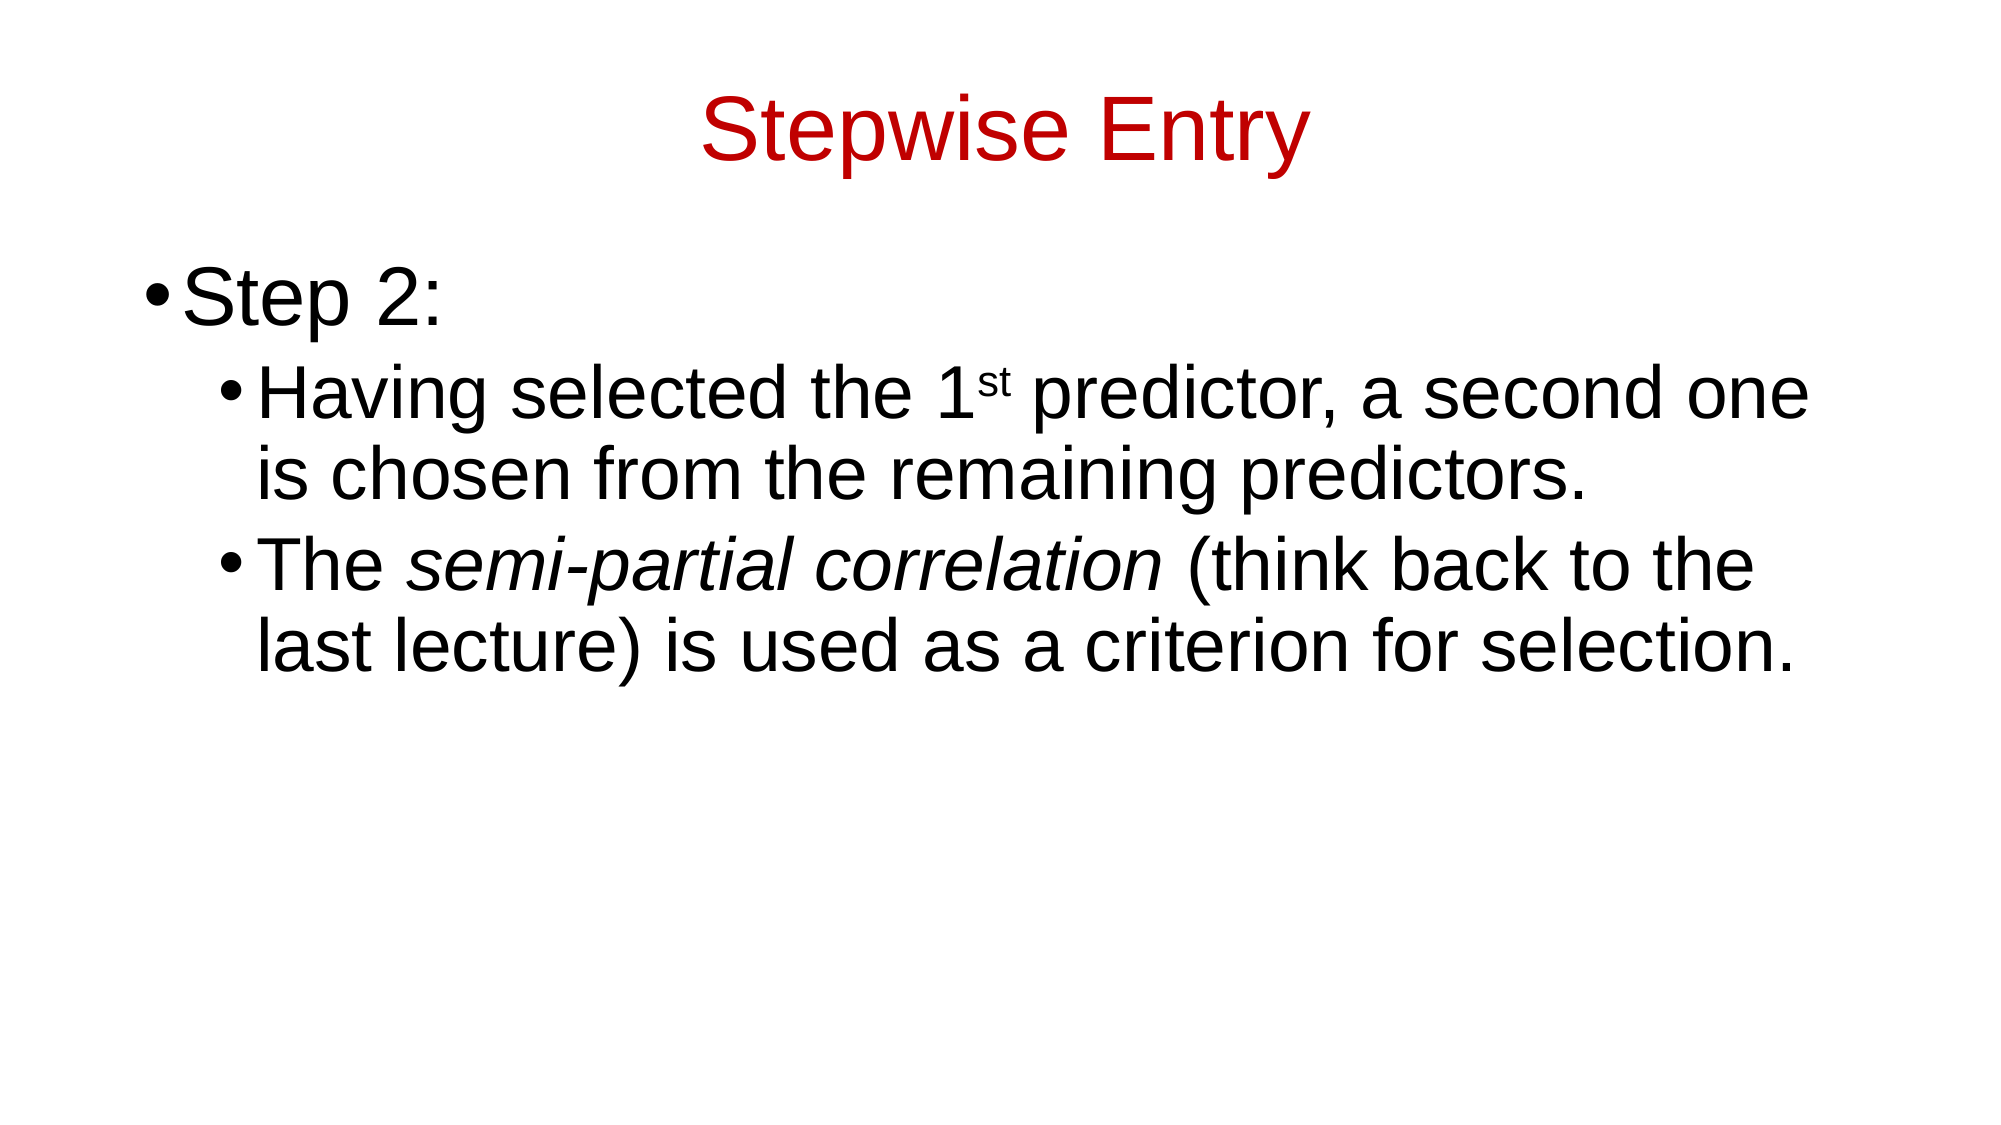

# Stepwise Entry
Step 2:
Having selected the 1st predictor, a second one is chosen from the remaining predictors.
The semi-partial correlation (think back to the last lecture) is used as a criterion for selection.